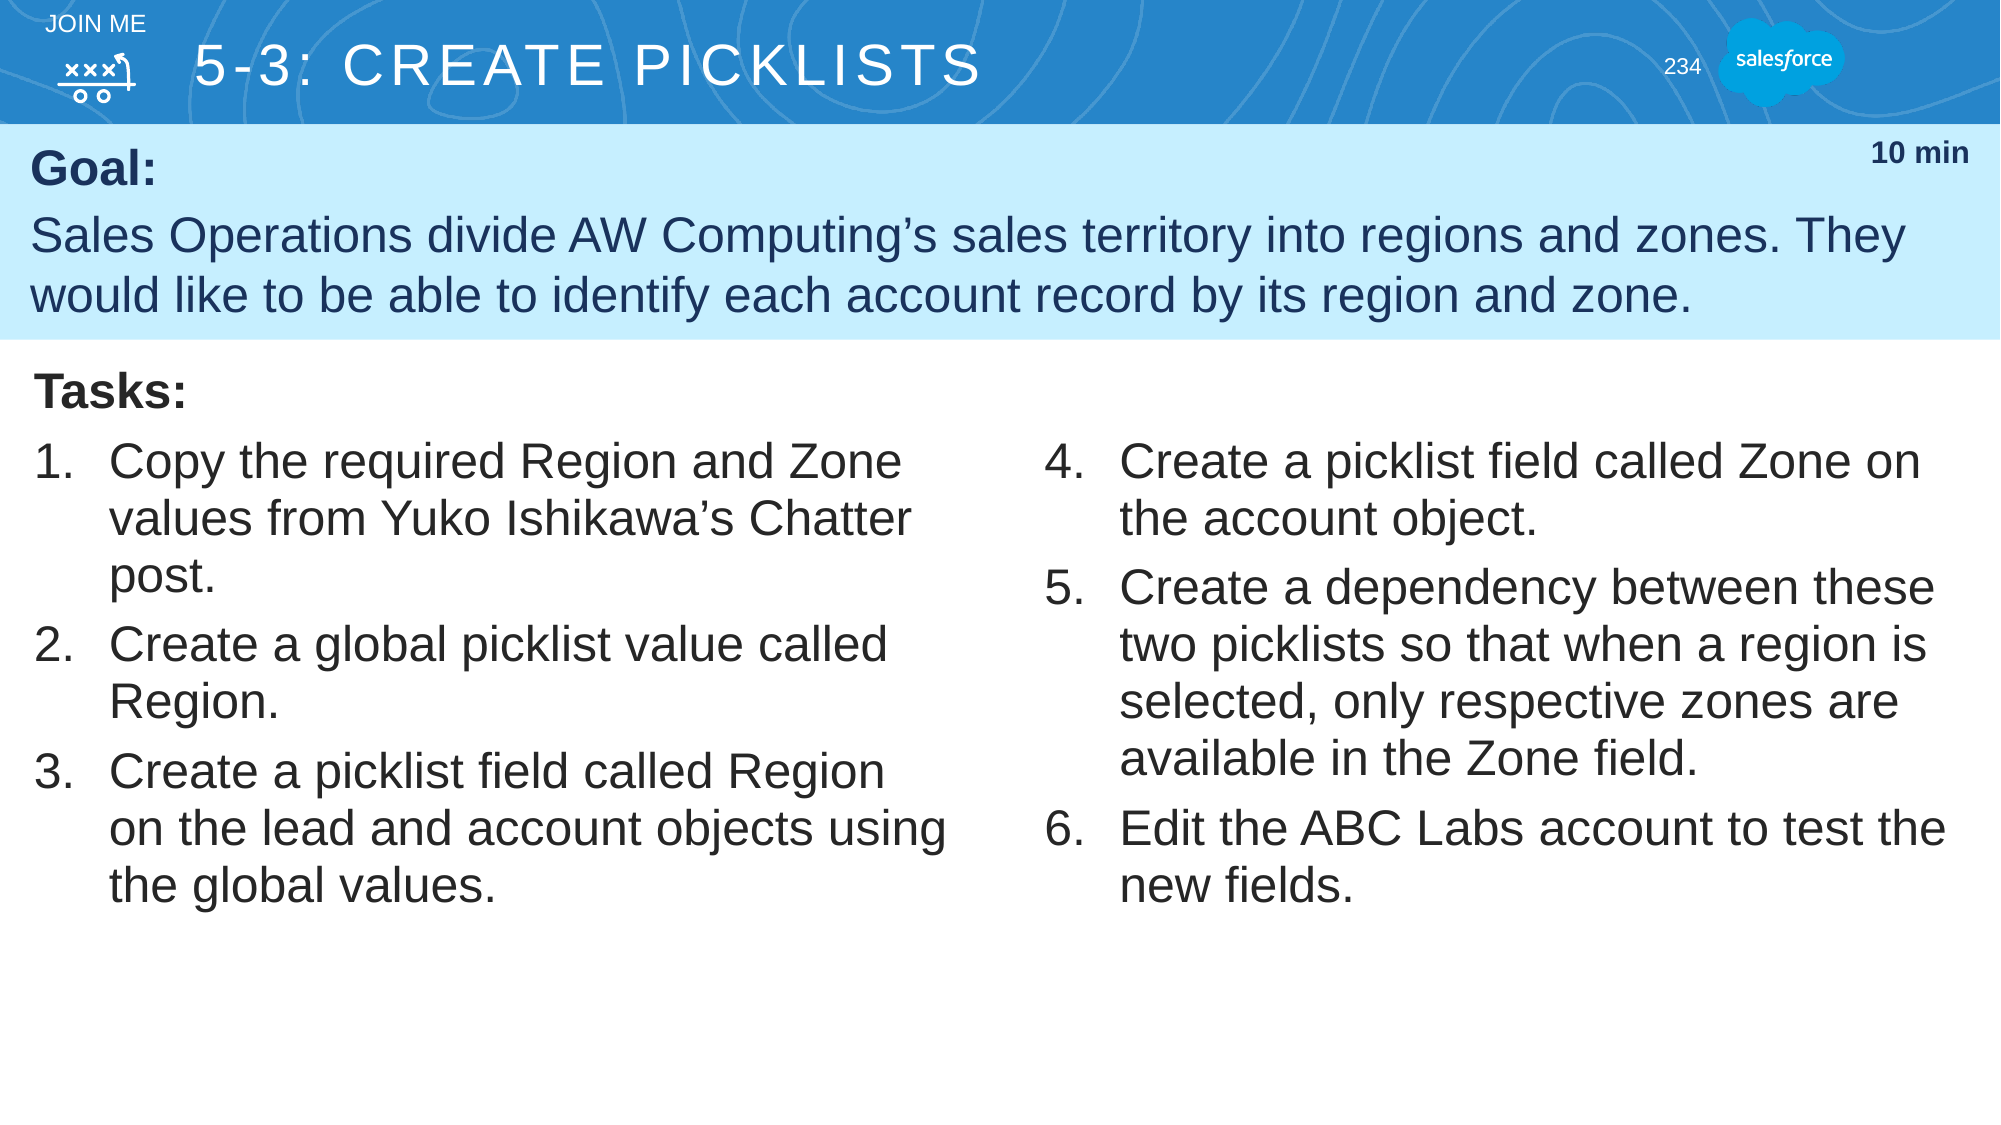

JOIN ME
# 5-3: Create Picklists
234
Goal:
Sales Operations divide AW Computing’s sales territory into regions and zones. They would like to be able to identify each account record by its region and zone.
10 min
Tasks:
Copy the required Region and Zone values from Yuko Ishikawa’s Chatter post.
Create a global picklist value called Region.
Create a picklist field called Region on the lead and account objects using the global values.

Create a picklist field called Zone on the account object.
Create a dependency between these two picklists so that when a region is selected, only respective zones are available in the Zone field.
Edit the ABC Labs account to test the new fields.